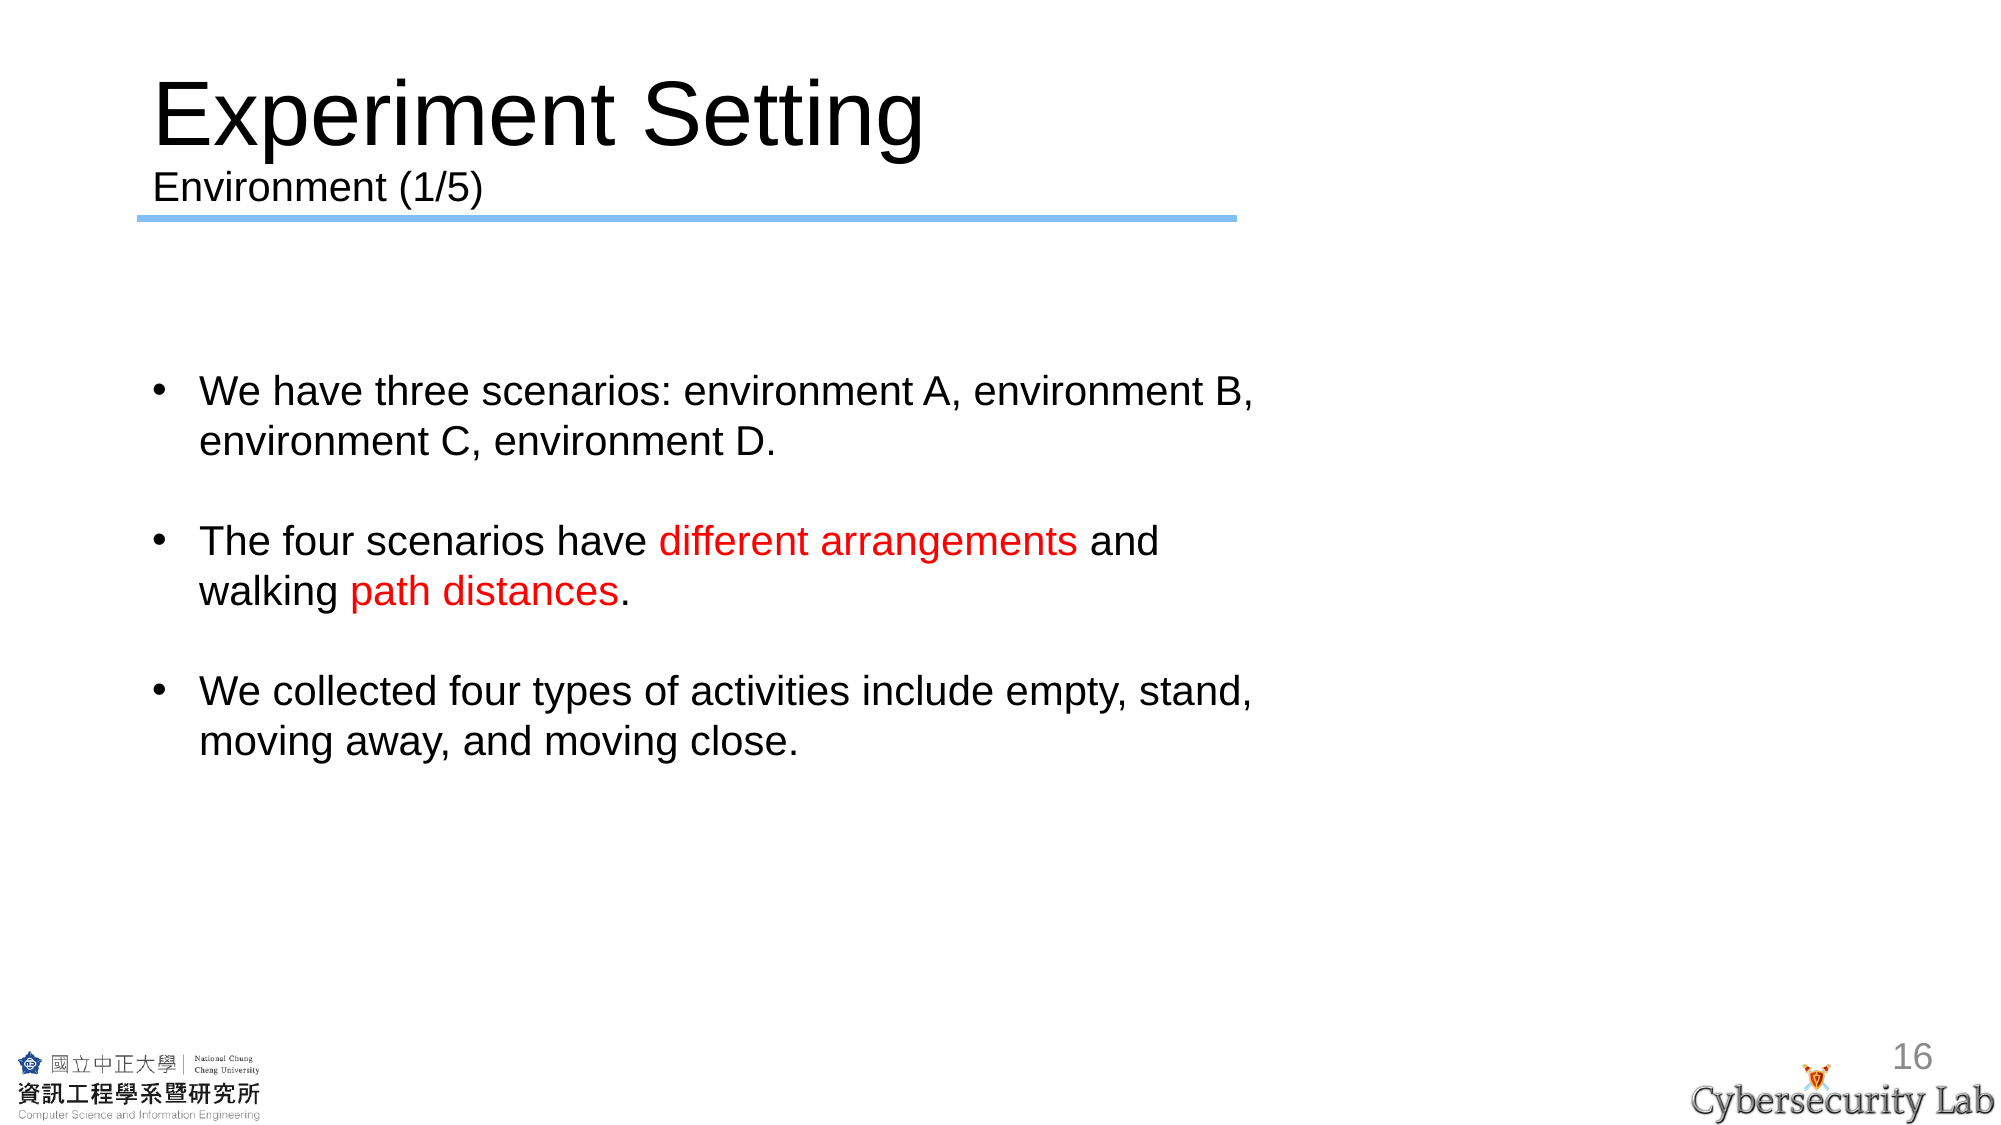

# Experiment Setting Environment (1/5)
We have three scenarios: environment A, environment B, environment C, environment D.

The four scenarios have different arrangements and walking path distances.

We collected four types of activities include empty, stand, moving away, and moving close.
16